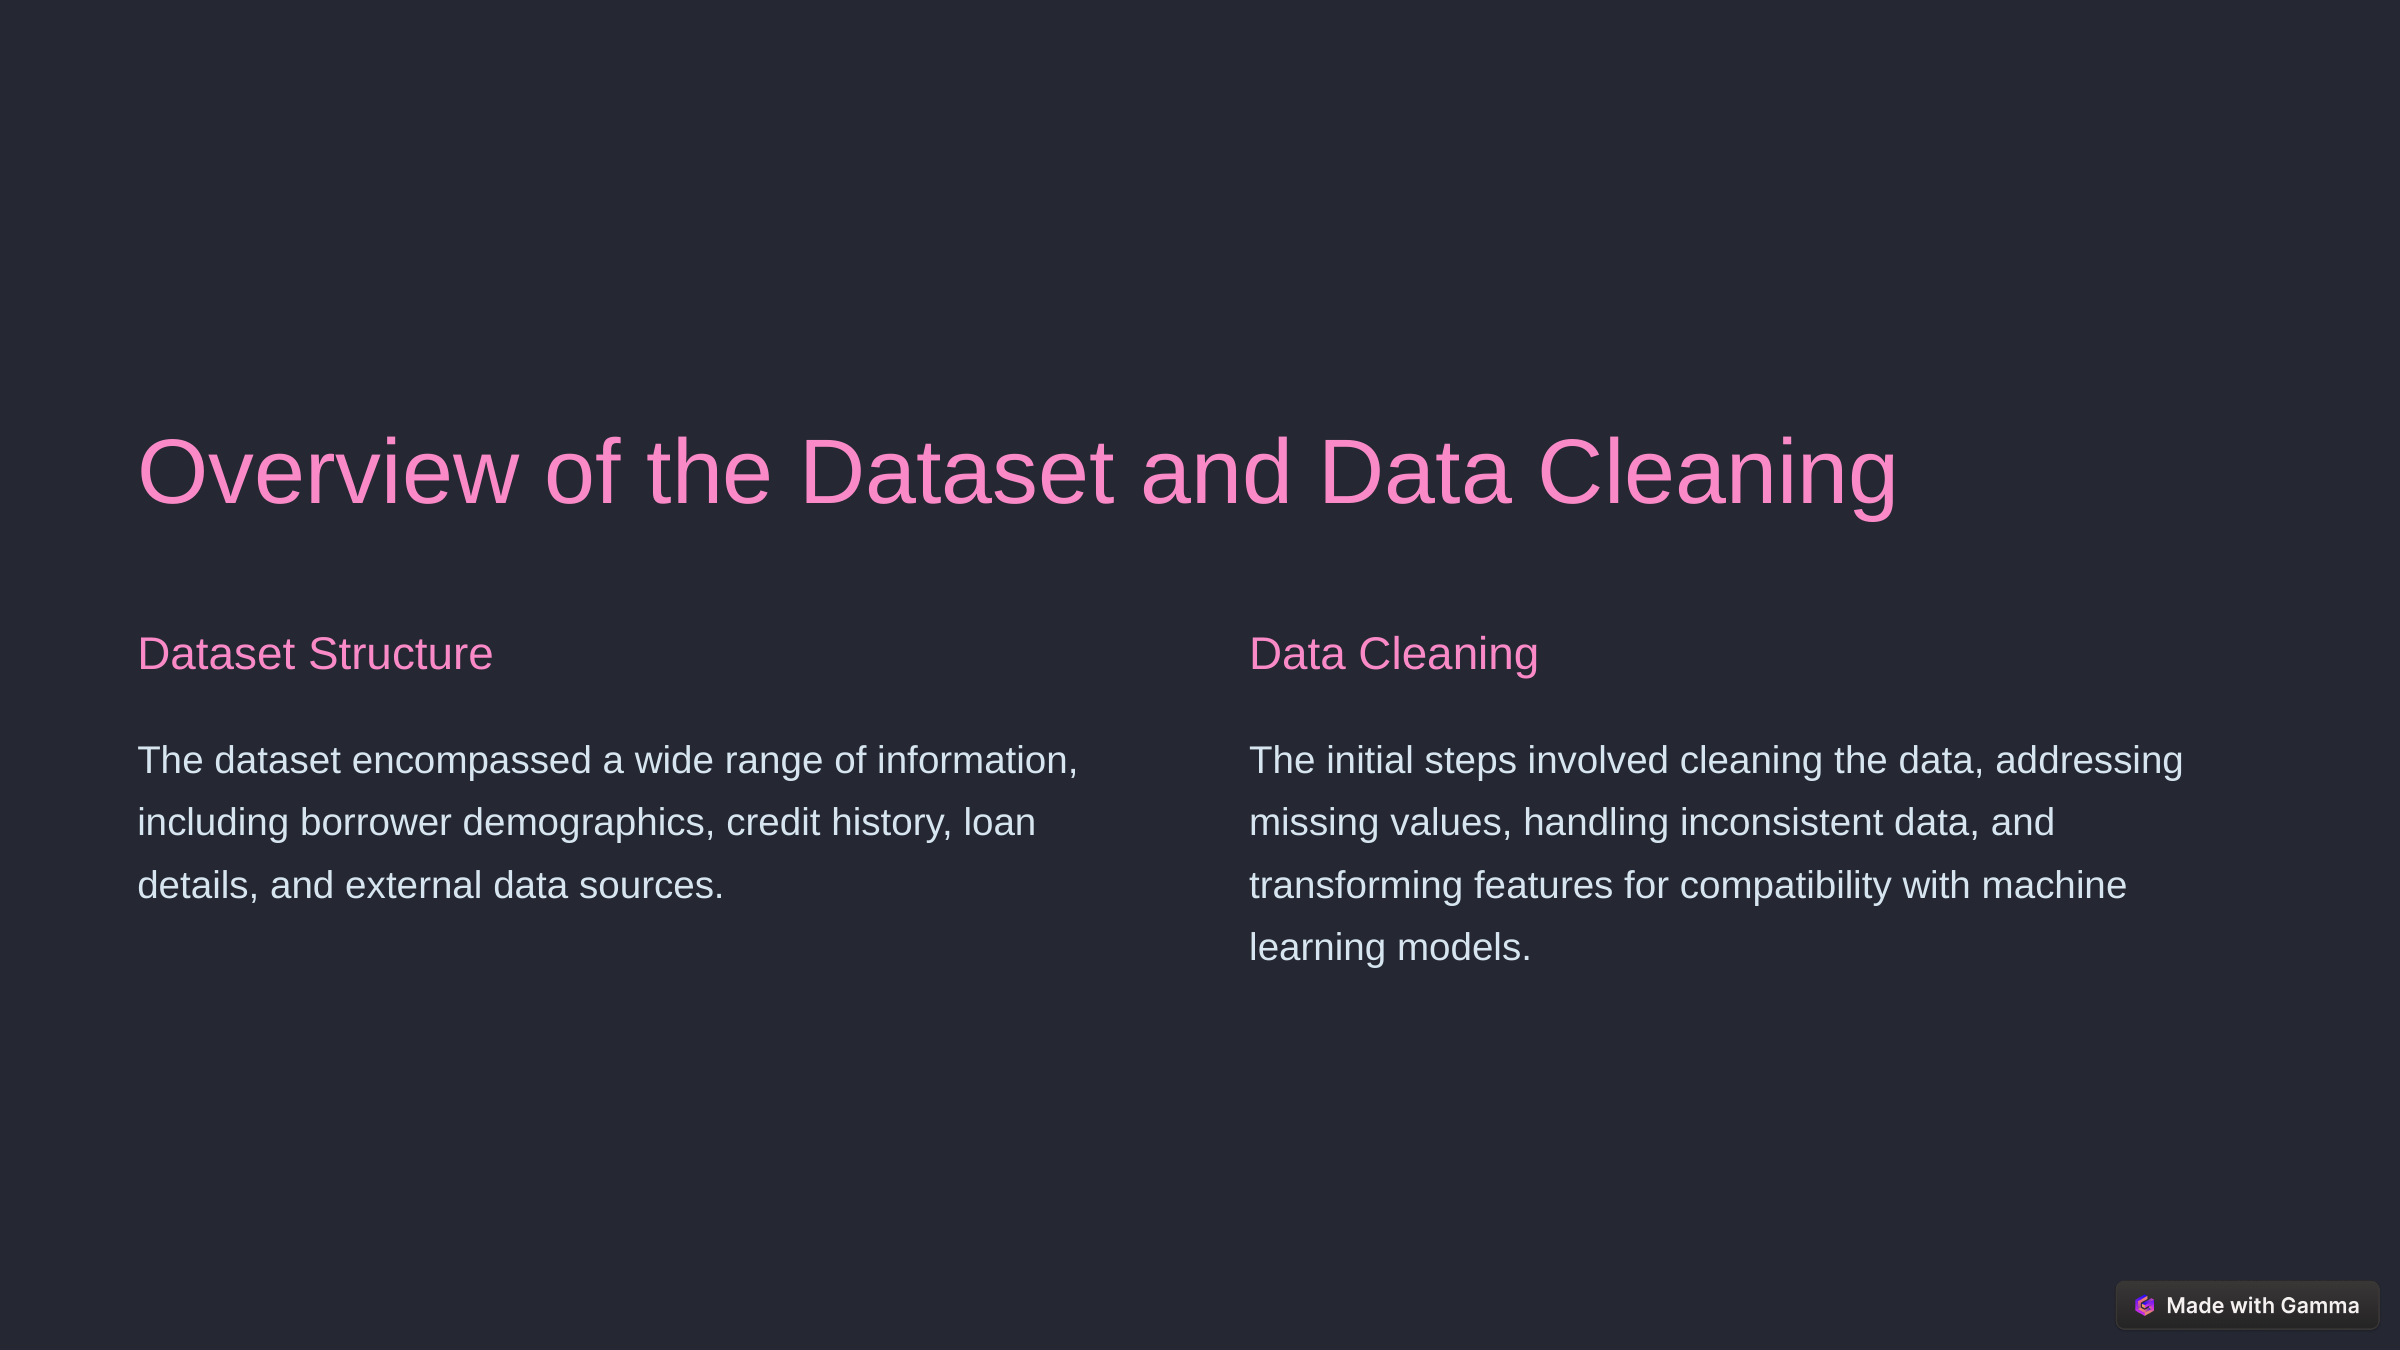

Overview of the Dataset and Data Cleaning
Dataset Structure
Data Cleaning
The dataset encompassed a wide range of information, including borrower demographics, credit history, loan details, and external data sources.
The initial steps involved cleaning the data, addressing missing values, handling inconsistent data, and transforming features for compatibility with machine learning models.